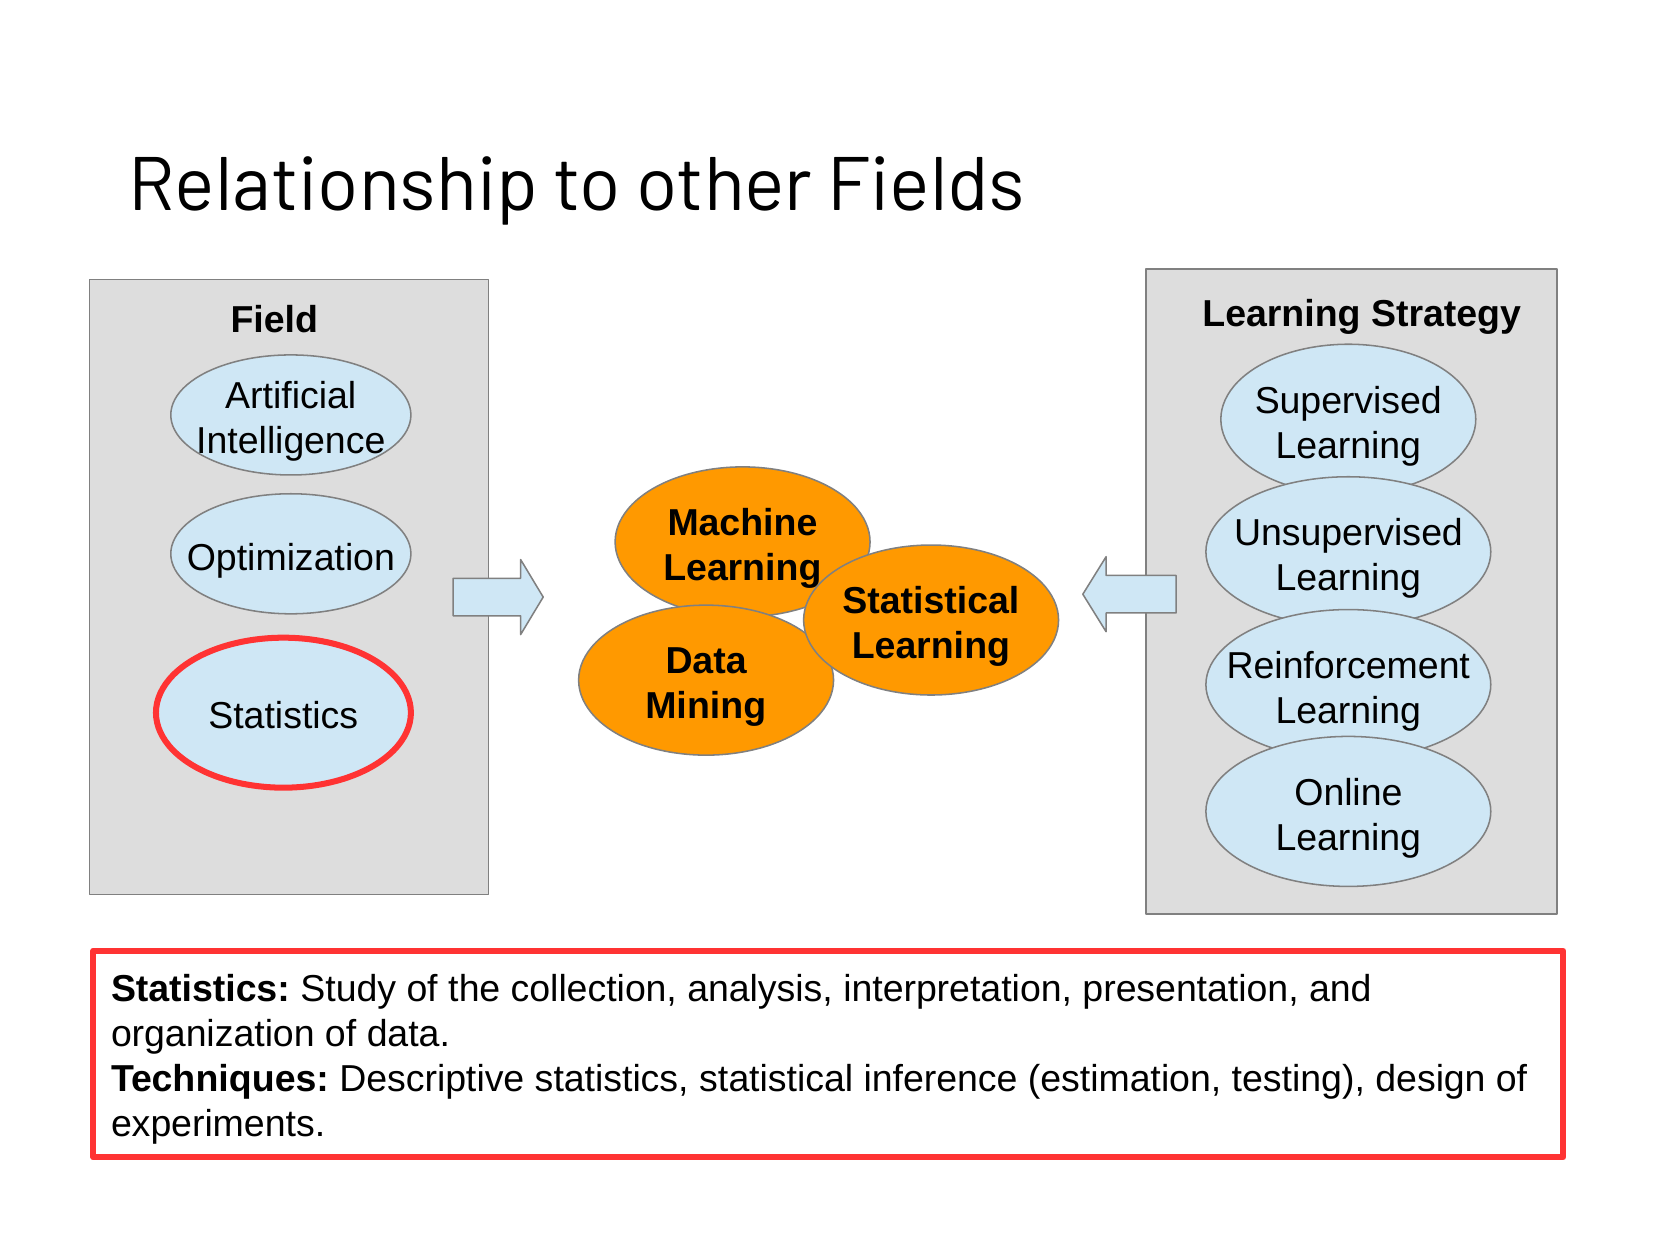

# Relationship to other Fields

Learning Strategy

Field
Supervised
Learning
Artificial
Intelligence
Machine
Learning
Unsupervised
Learning
Optimization
Statistical
Learning

Data
Mining
Reinforcement
Learning
Statistics
Online
Learning
Statistics: Study of the collection, analysis, interpretation, presentation, and organization of data.
Techniques: Descriptive statistics, statistical inference (estimation, testing), design of experiments.